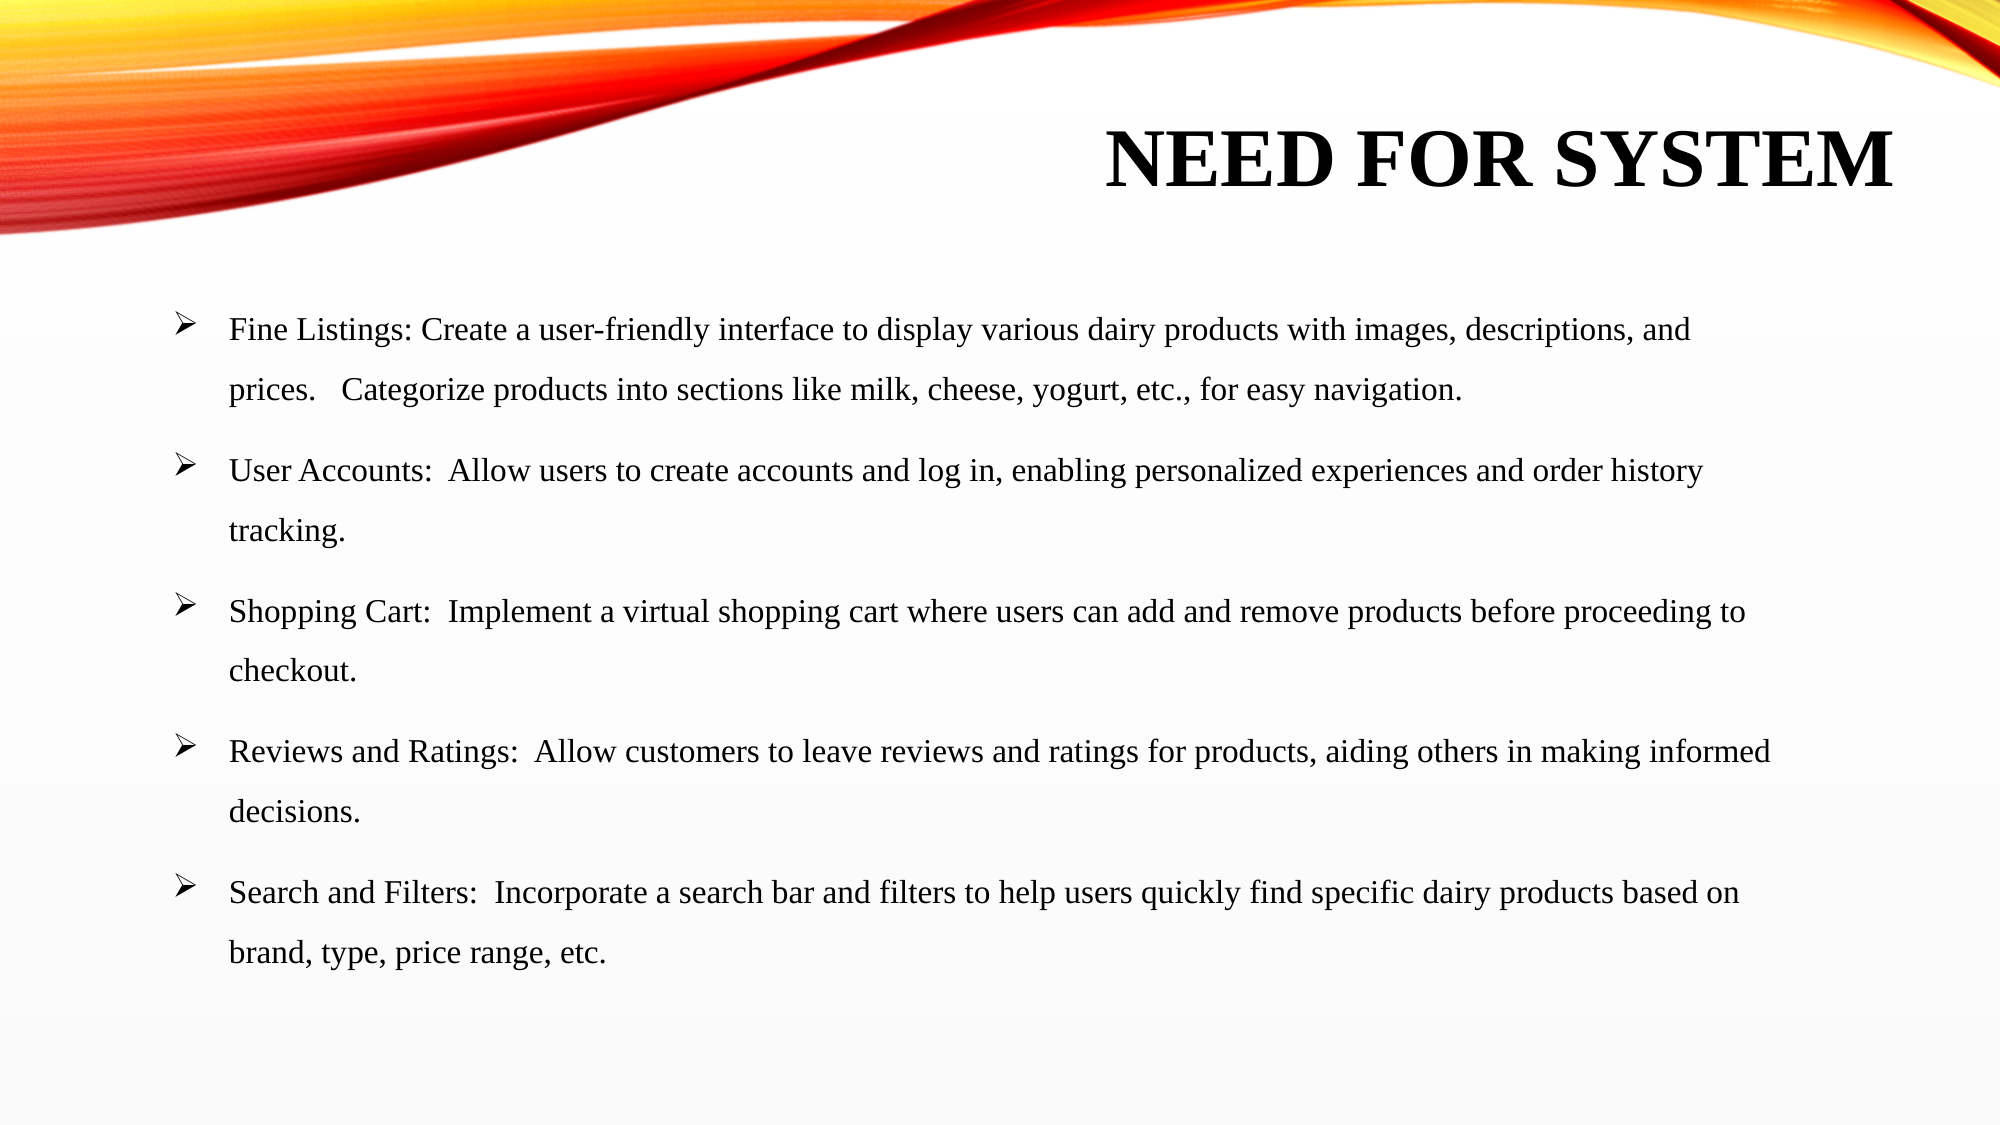

# NEED FOR SYSTEM
Fine Listings: Create a user-friendly interface to display various dairy products with images, descriptions, and prices.   Categorize products into sections like milk, cheese, yogurt, etc., for easy navigation.
User Accounts:  Allow users to create accounts and log in, enabling personalized experiences and order history tracking.
Shopping Cart:  Implement a virtual shopping cart where users can add and remove products before proceeding to checkout.
Reviews and Ratings:  Allow customers to leave reviews and ratings for products, aiding others in making informed decisions.
Search and Filters:  Incorporate a search bar and filters to help users quickly find specific dairy products based on brand, type, price range, etc.